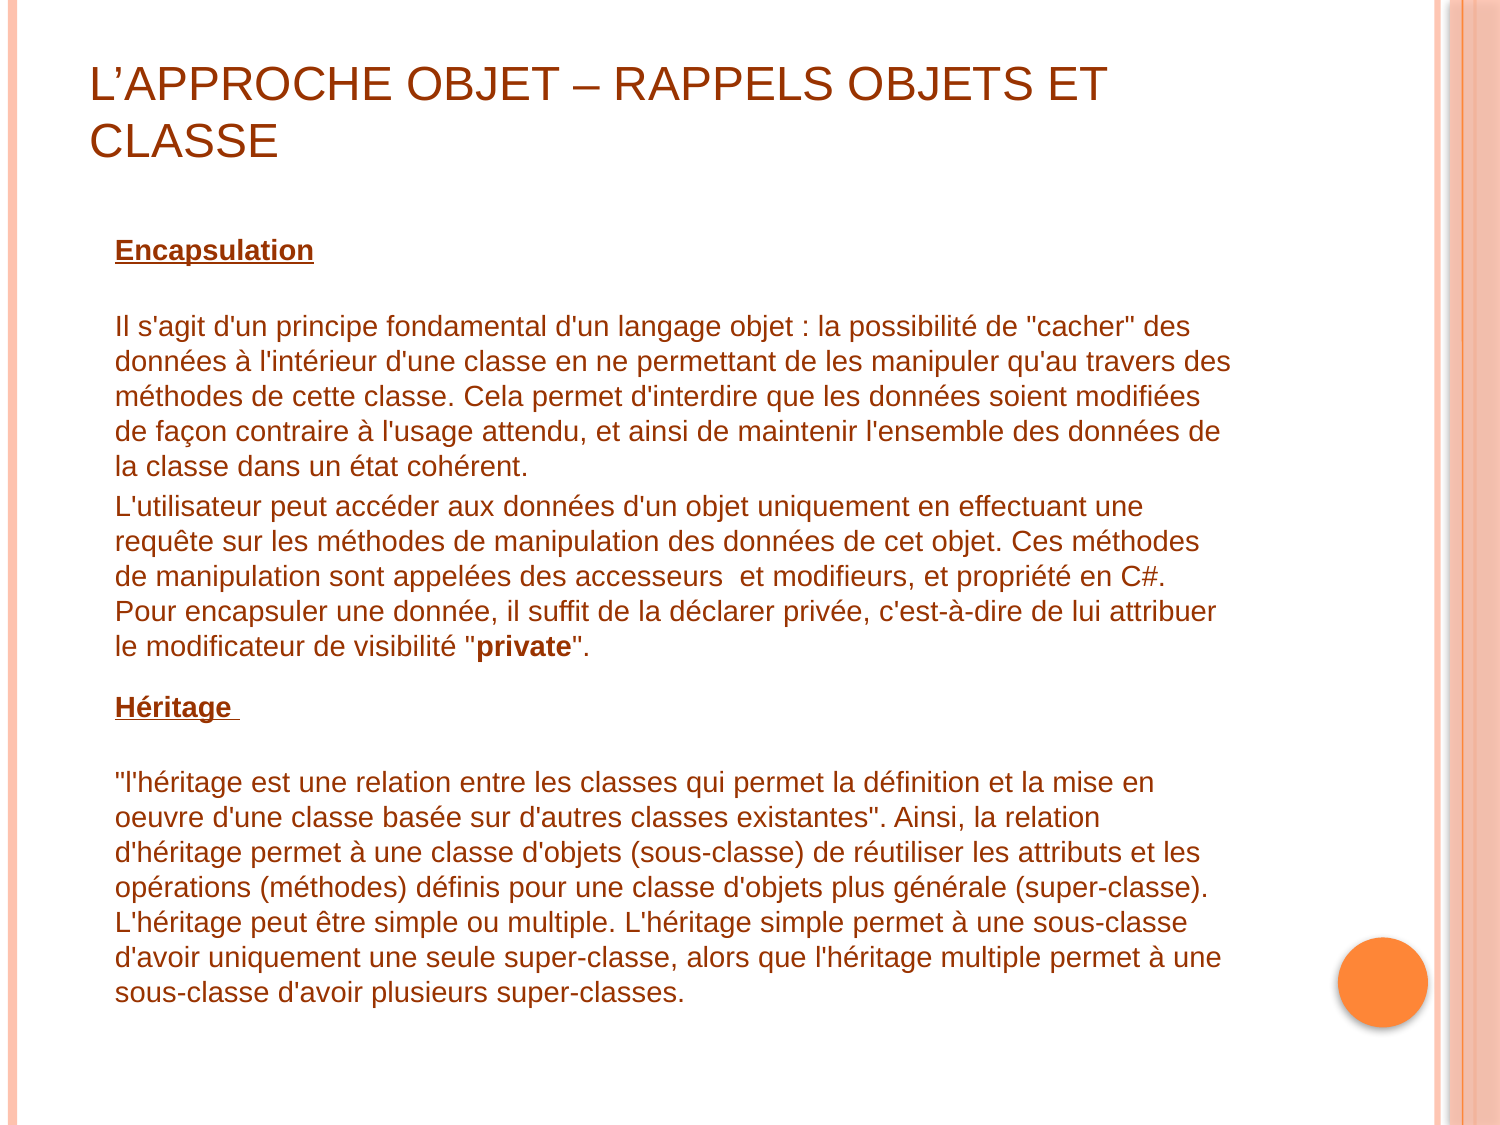

# L’approche Objet – rappels Objets et Classe
Encapsulation
Il s'agit d'un principe fondamental d'un langage objet : la possibilité de "cacher" des données à l'intérieur d'une classe en ne permettant de les manipuler qu'au travers des méthodes de cette classe. Cela permet d'interdire que les données soient modifiées de façon contraire à l'usage attendu, et ainsi de maintenir l'ensemble des données de la classe dans un état cohérent.
L'utilisateur peut accéder aux données d'un objet uniquement en effectuant une requête sur les méthodes de manipulation des données de cet objet. Ces méthodes de manipulation sont appelées des accesseurs  et modifieurs, et propriété en C#.
Pour encapsuler une donnée, il suffit de la déclarer privée, c'est-à-dire de lui attribuer le modificateur de visibilité "private".

Héritage
"l'héritage est une relation entre les classes qui permet la définition et la mise en oeuvre d'une classe basée sur d'autres classes existantes". Ainsi, la relation d'héritage permet à une classe d'objets (sous-classe) de réutiliser les attributs et les opérations (méthodes) définis pour une classe d'objets plus générale (super-classe). L'héritage peut être simple ou multiple. L'héritage simple permet à une sous-classe d'avoir uniquement une seule super-classe, alors que l'héritage multiple permet à une sous-classe d'avoir plusieurs super-classes.